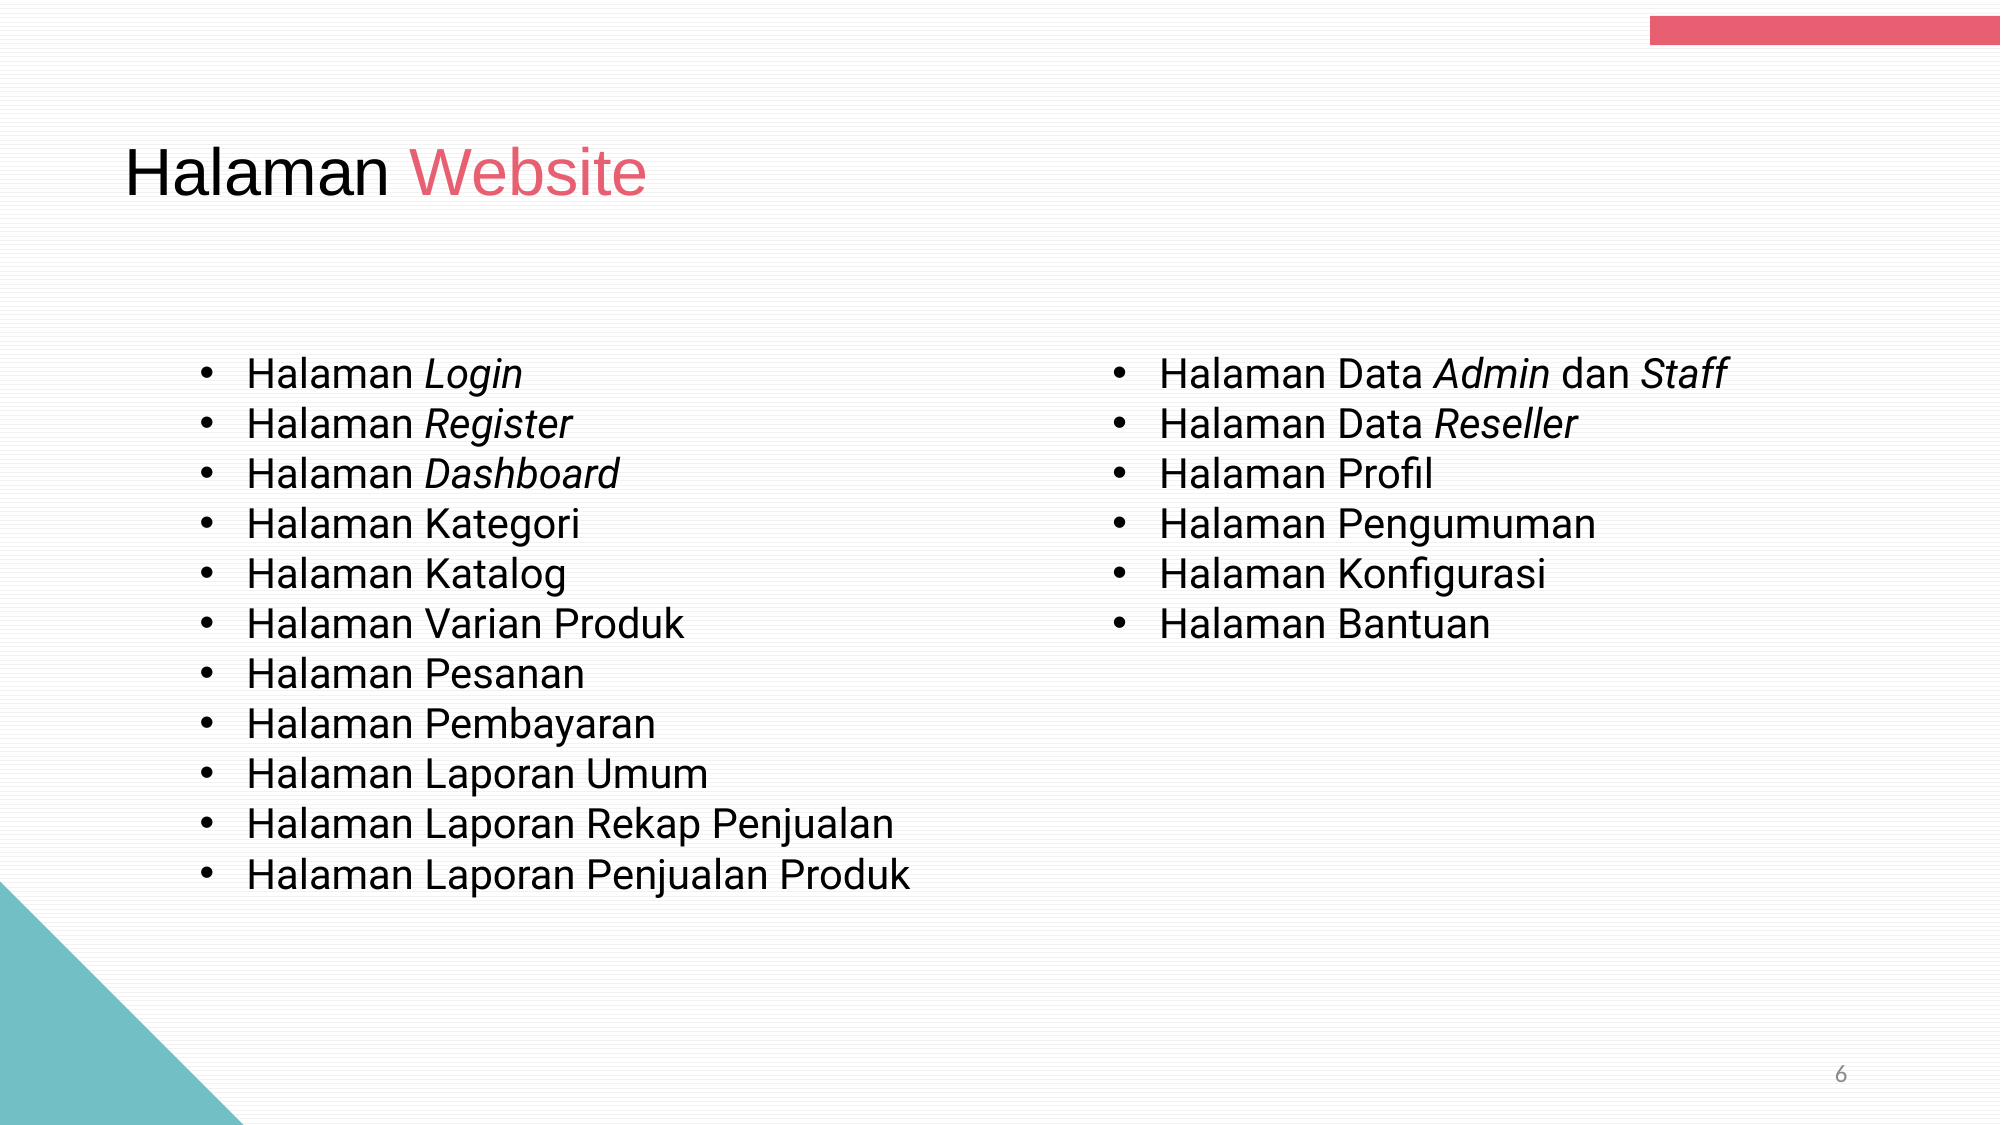

Halaman Website
Halaman Login
Halaman Register
Halaman Dashboard
Halaman Kategori
Halaman Katalog
Halaman Varian Produk
Halaman Pesanan
Halaman Pembayaran
Halaman Laporan Umum
Halaman Laporan Rekap Penjualan
Halaman Laporan Penjualan Produk
Halaman Data Admin dan Staff
Halaman Data Reseller
Halaman Profil
Halaman Pengumuman
Halaman Konfigurasi
Halaman Bantuan

6